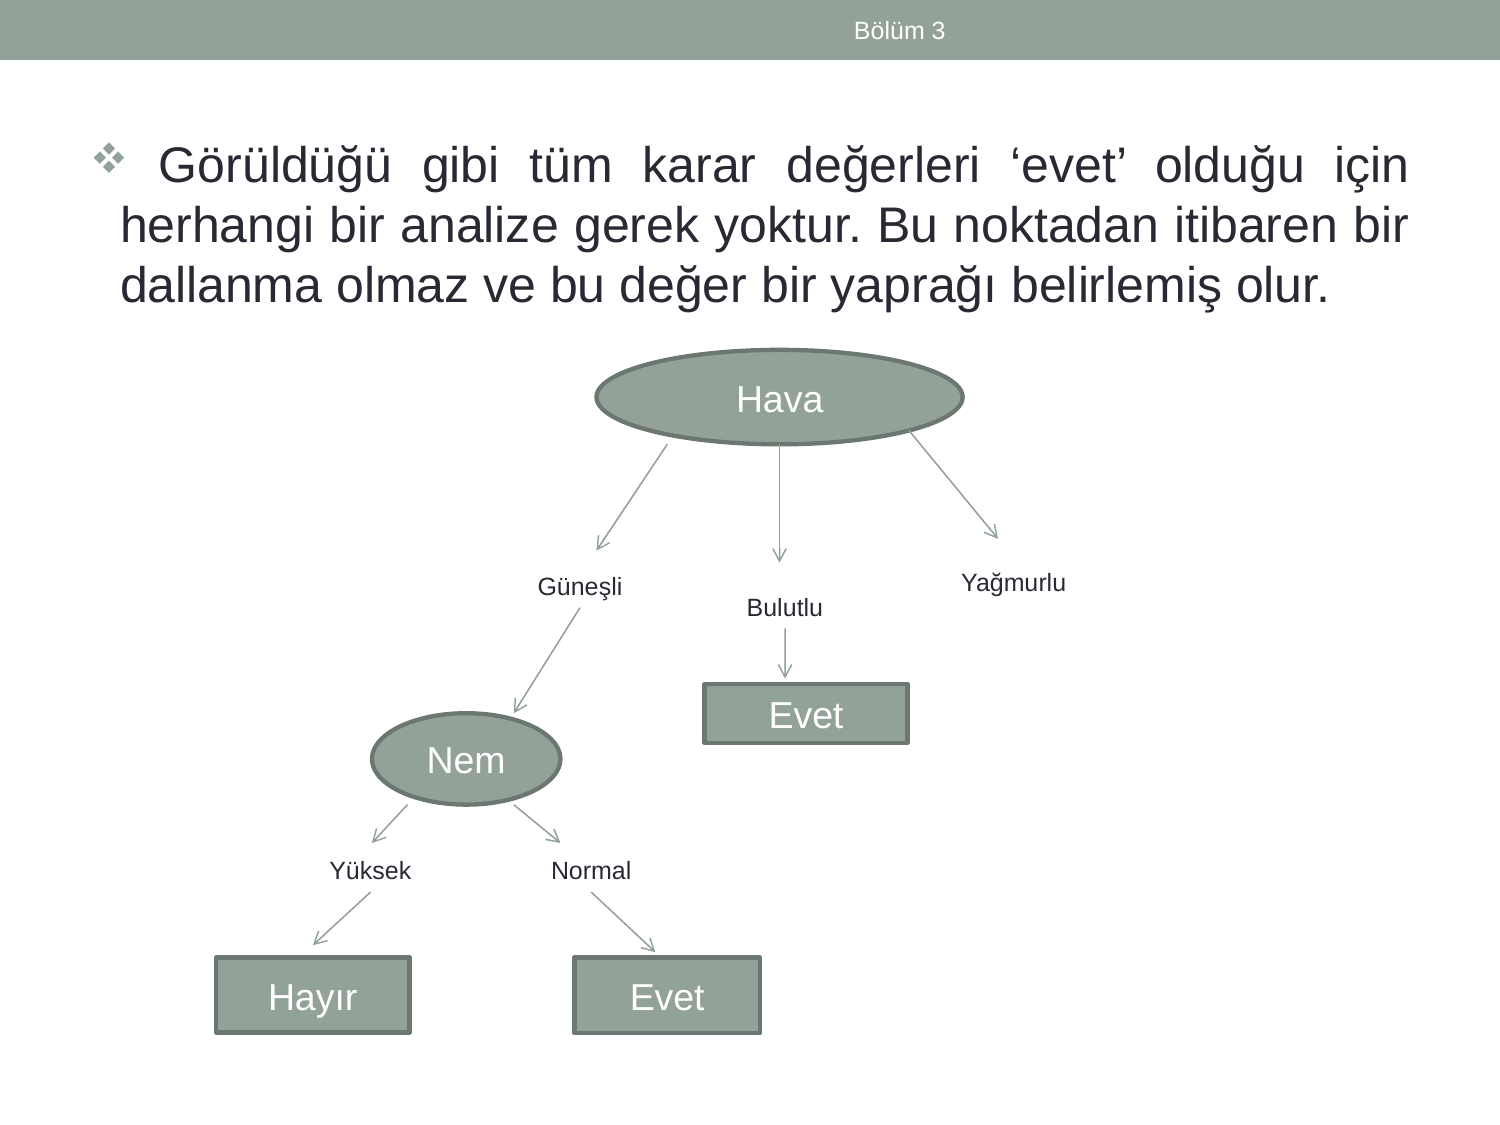

Bölüm 3
 Görüldüğü gibi tüm karar değerleri ‘evet’ olduğu için herhangi bir analize gerek yoktur. Bu noktadan itibaren bir dallanma olmaz ve bu değer bir yaprağı belirlemiş olur.

Hava
Yağmurlu
Güneşli
Bulutlu
Evet
Nem
Yüksek
Normal
Hayır
Evet